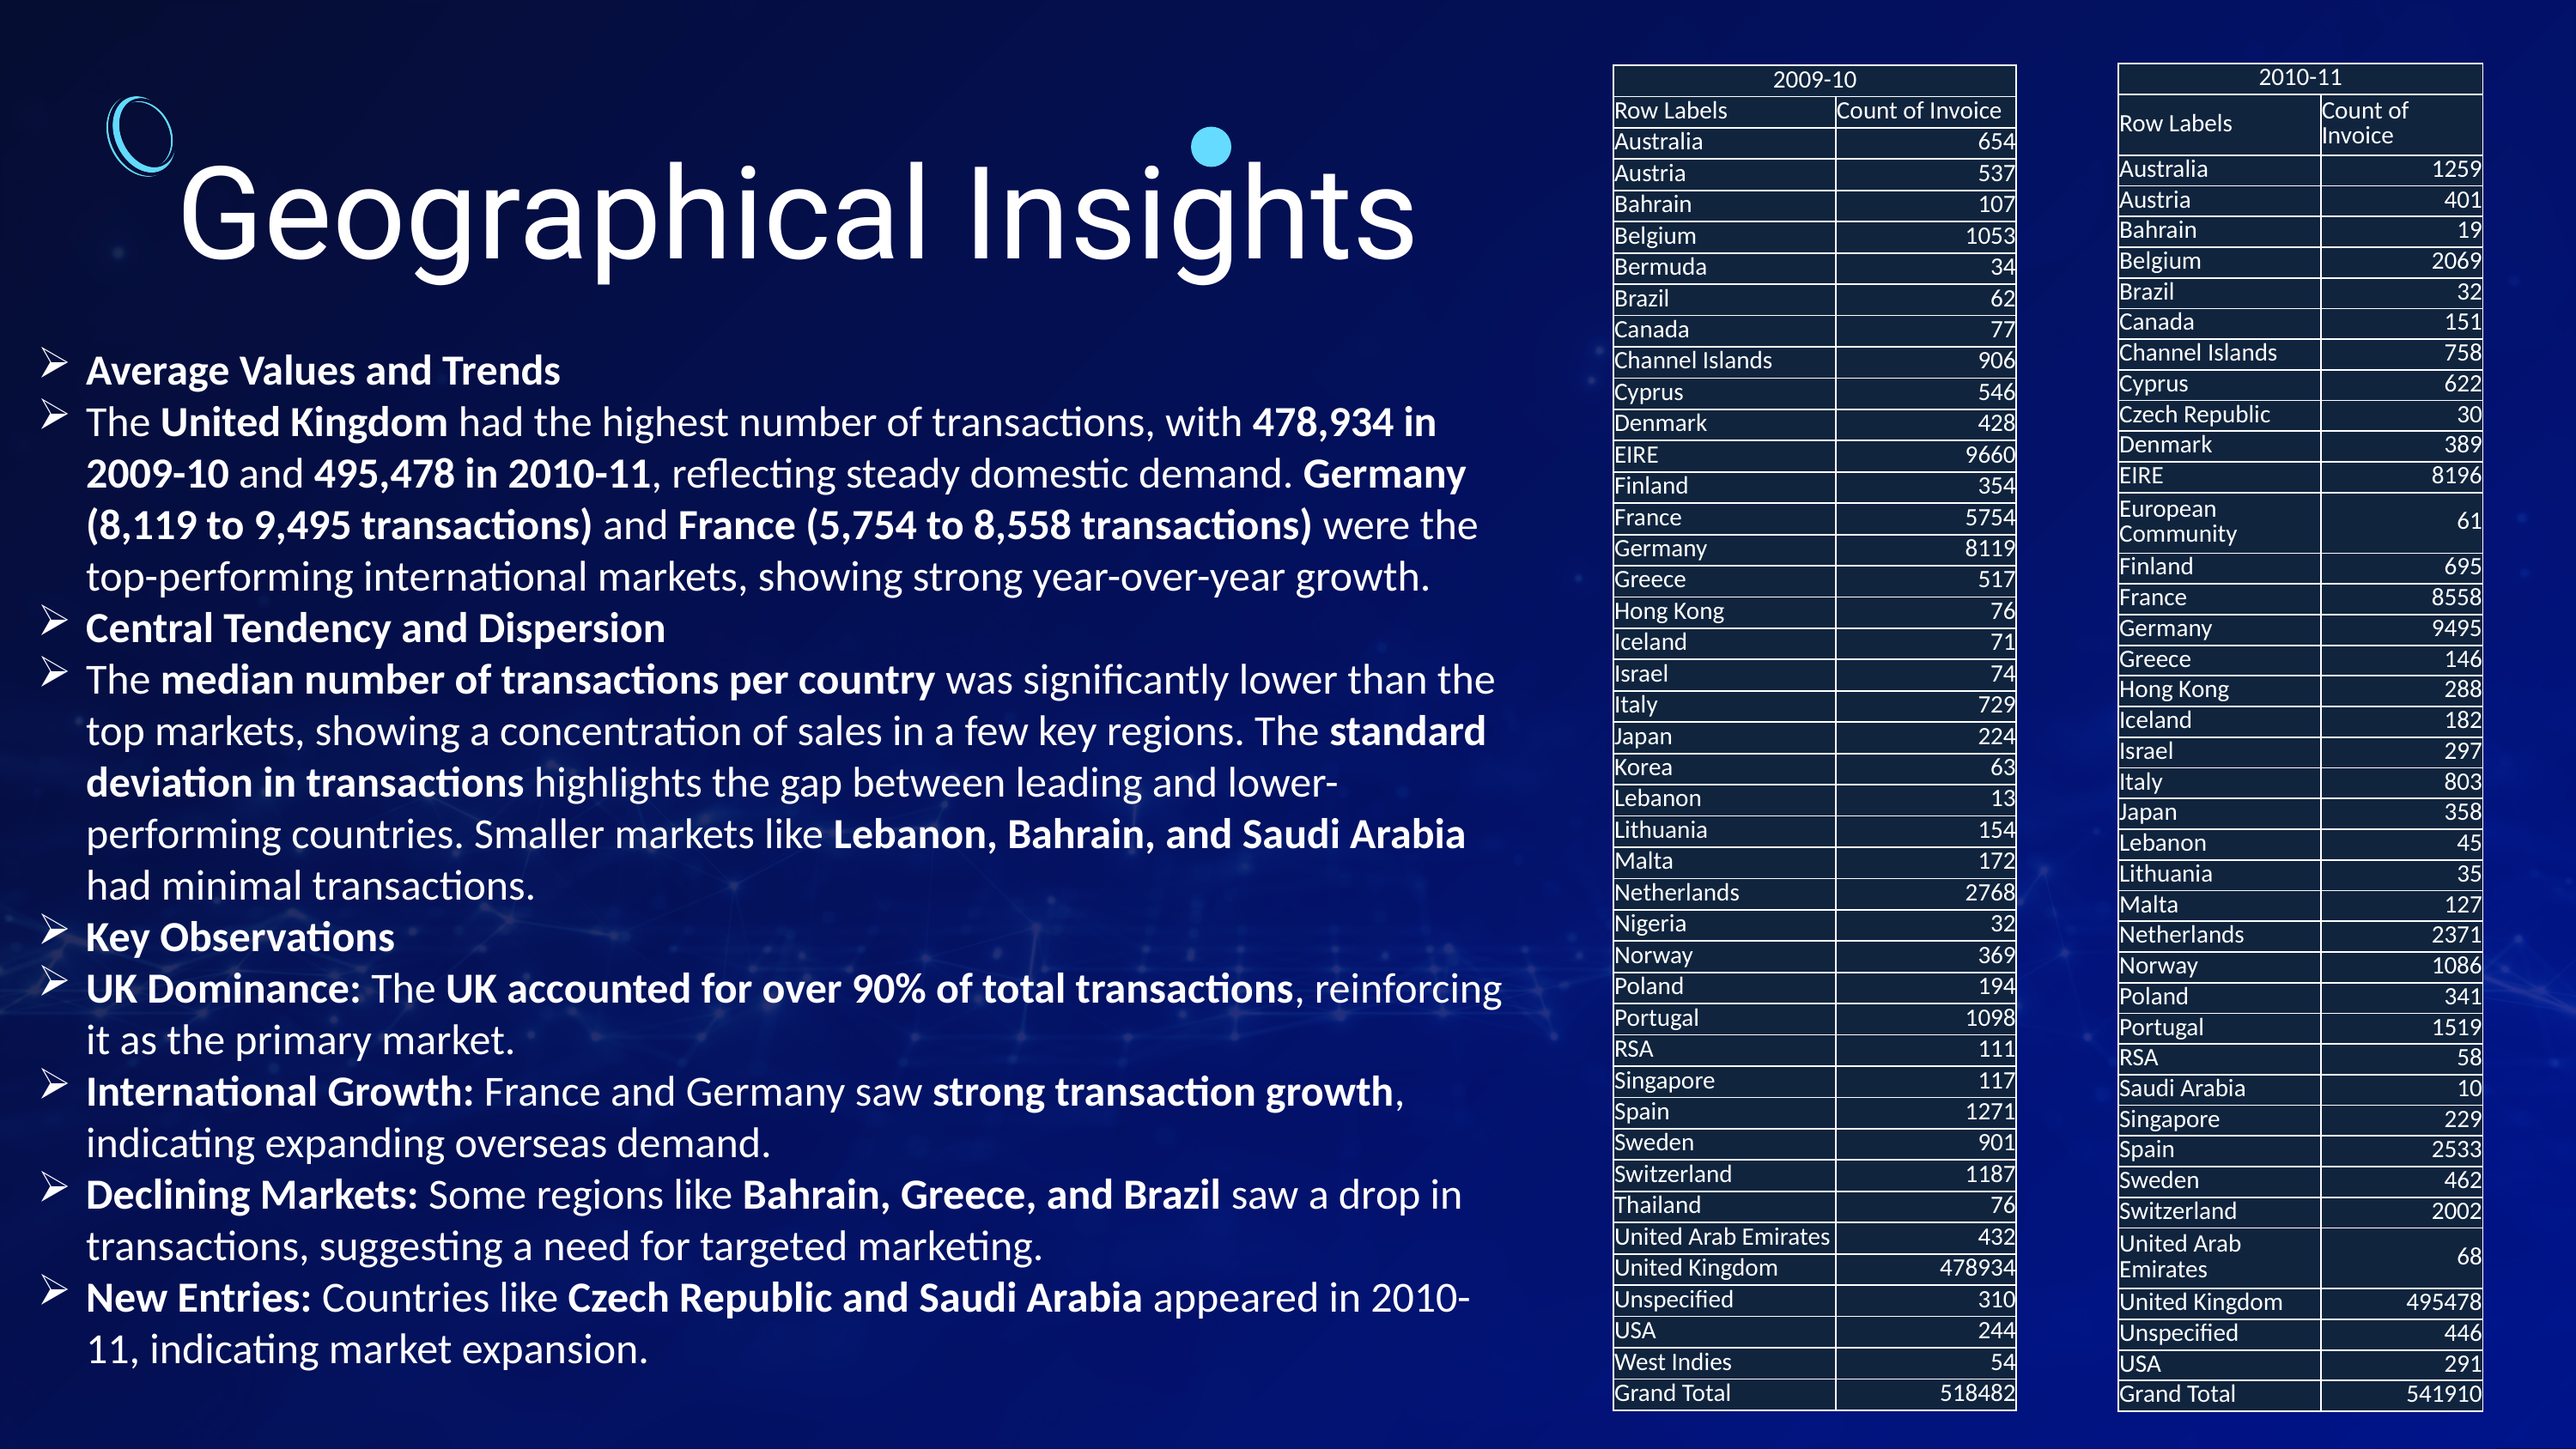

| 2010-11 |  |
| --- | --- |
| Row Labels | Count of Invoice |
| Australia | 1259 |
| Austria | 401 |
| Bahrain | 19 |
| Belgium | 2069 |
| Brazil | 32 |
| Canada | 151 |
| Channel Islands | 758 |
| Cyprus | 622 |
| Czech Republic | 30 |
| Denmark | 389 |
| EIRE | 8196 |
| European Community | 61 |
| Finland | 695 |
| France | 8558 |
| Germany | 9495 |
| Greece | 146 |
| Hong Kong | 288 |
| Iceland | 182 |
| Israel | 297 |
| Italy | 803 |
| Japan | 358 |
| Lebanon | 45 |
| Lithuania | 35 |
| Malta | 127 |
| Netherlands | 2371 |
| Norway | 1086 |
| Poland | 341 |
| Portugal | 1519 |
| RSA | 58 |
| Saudi Arabia | 10 |
| Singapore | 229 |
| Spain | 2533 |
| Sweden | 462 |
| Switzerland | 2002 |
| United Arab Emirates | 68 |
| United Kingdom | 495478 |
| Unspecified | 446 |
| USA | 291 |
| Grand Total | 541910 |
| 2009-10 |  |
| --- | --- |
| Row Labels | Count of Invoice |
| Australia | 654 |
| Austria | 537 |
| Bahrain | 107 |
| Belgium | 1053 |
| Bermuda | 34 |
| Brazil | 62 |
| Canada | 77 |
| Channel Islands | 906 |
| Cyprus | 546 |
| Denmark | 428 |
| EIRE | 9660 |
| Finland | 354 |
| France | 5754 |
| Germany | 8119 |
| Greece | 517 |
| Hong Kong | 76 |
| Iceland | 71 |
| Israel | 74 |
| Italy | 729 |
| Japan | 224 |
| Korea | 63 |
| Lebanon | 13 |
| Lithuania | 154 |
| Malta | 172 |
| Netherlands | 2768 |
| Nigeria | 32 |
| Norway | 369 |
| Poland | 194 |
| Portugal | 1098 |
| RSA | 111 |
| Singapore | 117 |
| Spain | 1271 |
| Sweden | 901 |
| Switzerland | 1187 |
| Thailand | 76 |
| United Arab Emirates | 432 |
| United Kingdom | 478934 |
| Unspecified | 310 |
| USA | 244 |
| West Indies | 54 |
| Grand Total | 518482 |

Geographical Insights

Average Values and Trends
The United Kingdom had the highest number of transactions, with 478,934 in 2009-10 and 495,478 in 2010-11, reflecting steady domestic demand. Germany (8,119 to 9,495 transactions) and France (5,754 to 8,558 transactions) were the top-performing international markets, showing strong year-over-year growth.
Central Tendency and Dispersion
The median number of transactions per country was significantly lower than the top markets, showing a concentration of sales in a few key regions. The standard deviation in transactions highlights the gap between leading and lower-performing countries. Smaller markets like Lebanon, Bahrain, and Saudi Arabia had minimal transactions.
Key Observations
UK Dominance: The UK accounted for over 90% of total transactions, reinforcing it as the primary market.
International Growth: France and Germany saw strong transaction growth, indicating expanding overseas demand.
Declining Markets: Some regions like Bahrain, Greece, and Brazil saw a drop in transactions, suggesting a need for targeted marketing.
New Entries: Countries like Czech Republic and Saudi Arabia appeared in 2010-11, indicating market expansion.